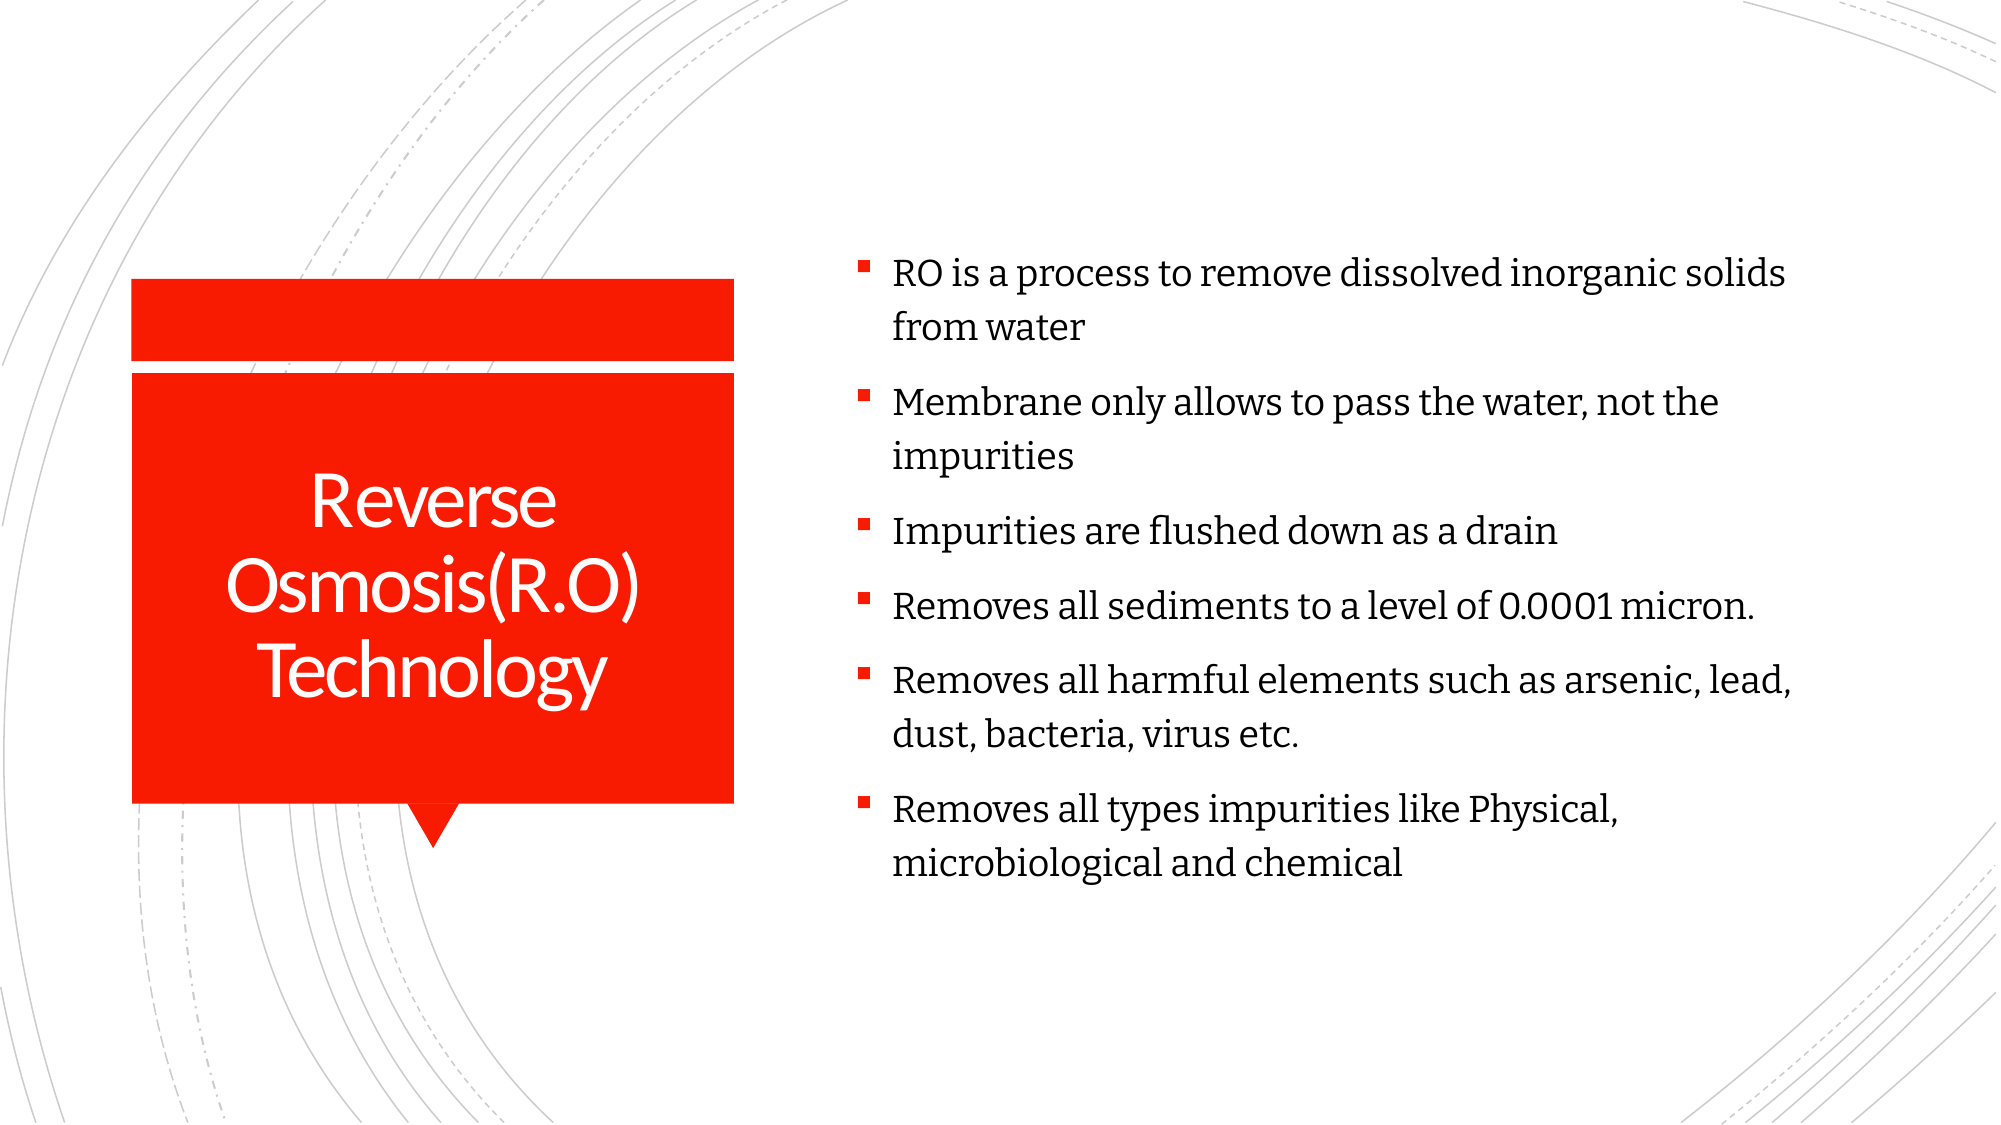

RO is a process to remove dissolved inorganic solids from water
Membrane only allows to pass the water, not the impurities
Impurities are flushed down as a drain
Removes all sediments to a level of 0.0001 micron.
Removes all harmful elements such as arsenic, lead, dust, bacteria, virus etc.
Removes all types impurities like Physical, microbiological and chemical
# Reverse Osmosis(R.O) Technology